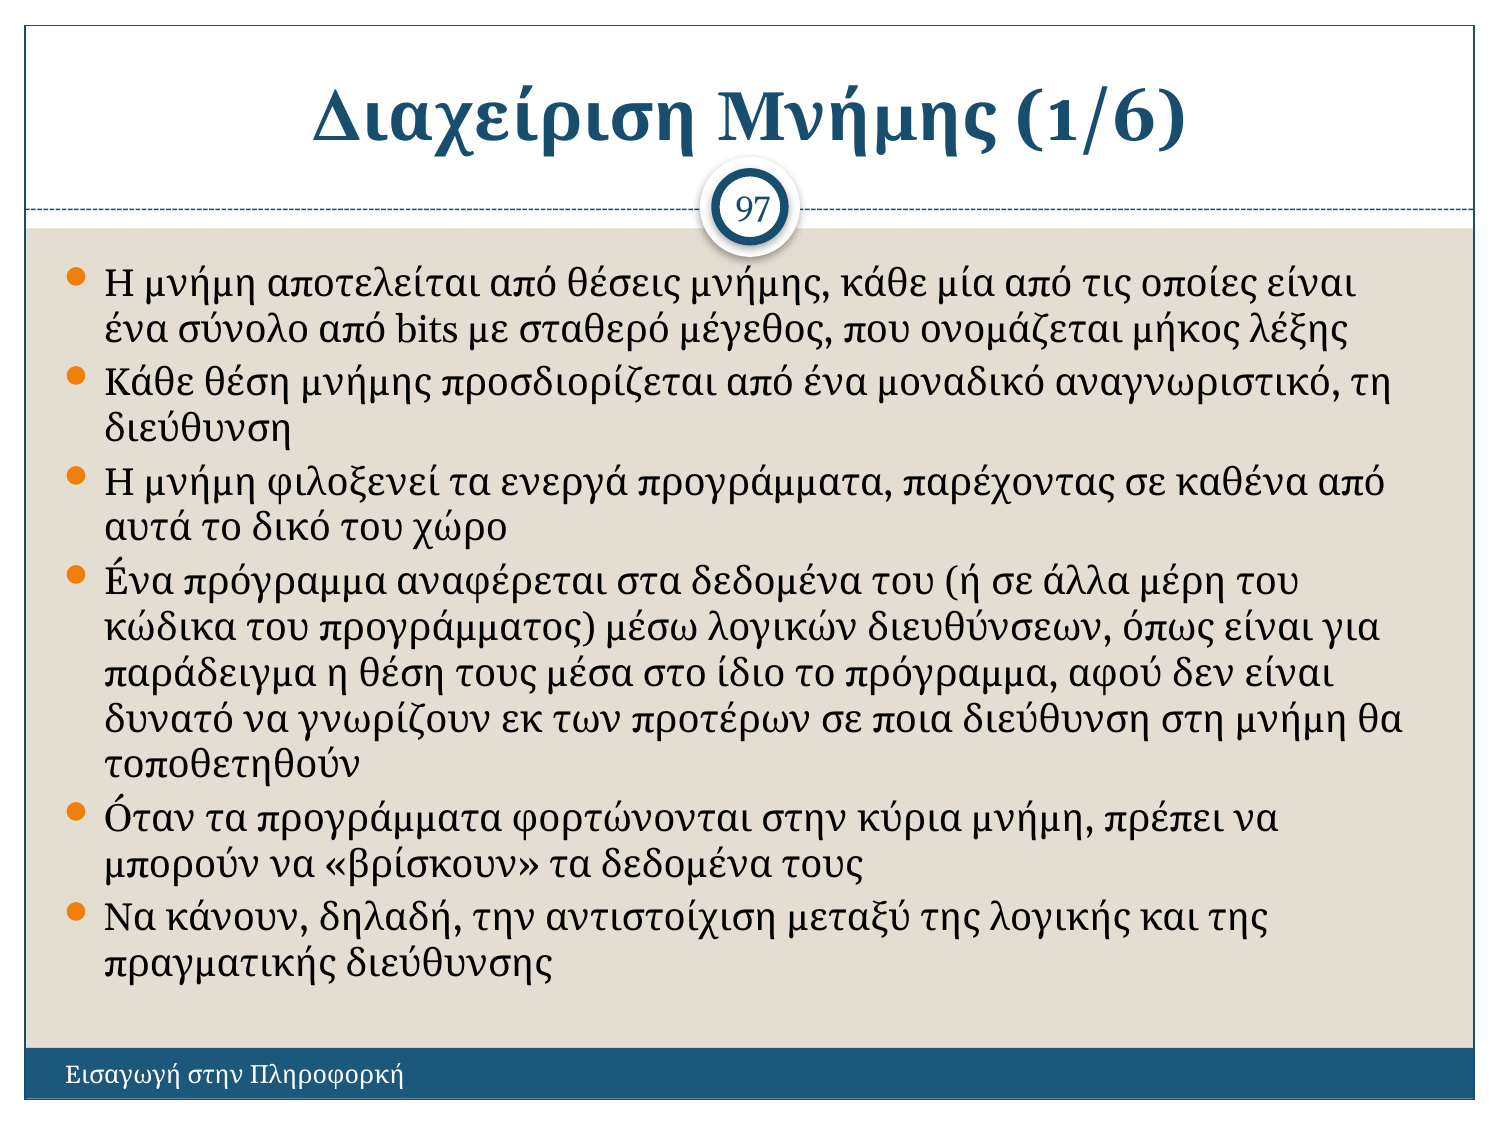

# Διαχείριση Μνήμης (1/6)
97
Η μνήμη αποτελείται από θέσεις μνήμης, κάθε μία από τις οποίες είναι ένα σύνολο από bits με σταθερό μέγεθος, που ονομάζεται μήκος λέξης
Κάθε θέση μνήμης προσδιορίζεται από ένα μοναδικό αναγνωριστικό, τη διεύθυνση
Η μνήμη φιλοξενεί τα ενεργά προγράμματα, παρέχοντας σε καθένα από αυτά το δικό του χώρο
Ένα πρόγραμμα αναφέρεται στα δεδομένα του (ή σε άλλα μέρη του κώδικα του προγράμματος) μέσω λογικών διευθύνσεων, όπως είναι για παράδειγμα η θέση τους μέσα στο ίδιο το πρόγραμμα, αφού δεν είναι δυνατό να γνωρίζουν εκ των προτέρων σε ποια διεύθυνση στη μνήμη θα τοποθετηθούν
Όταν τα προγράμματα φορτώνονται στην κύρια μνήμη, πρέπει να μπορούν να «βρίσκουν» τα δεδομένα τους
Να κάνουν, δηλαδή, την αντιστοίχιση μεταξύ της λογικής και της πραγματικής διεύθυνσης

Εισαγωγή στην Πληροφορκή